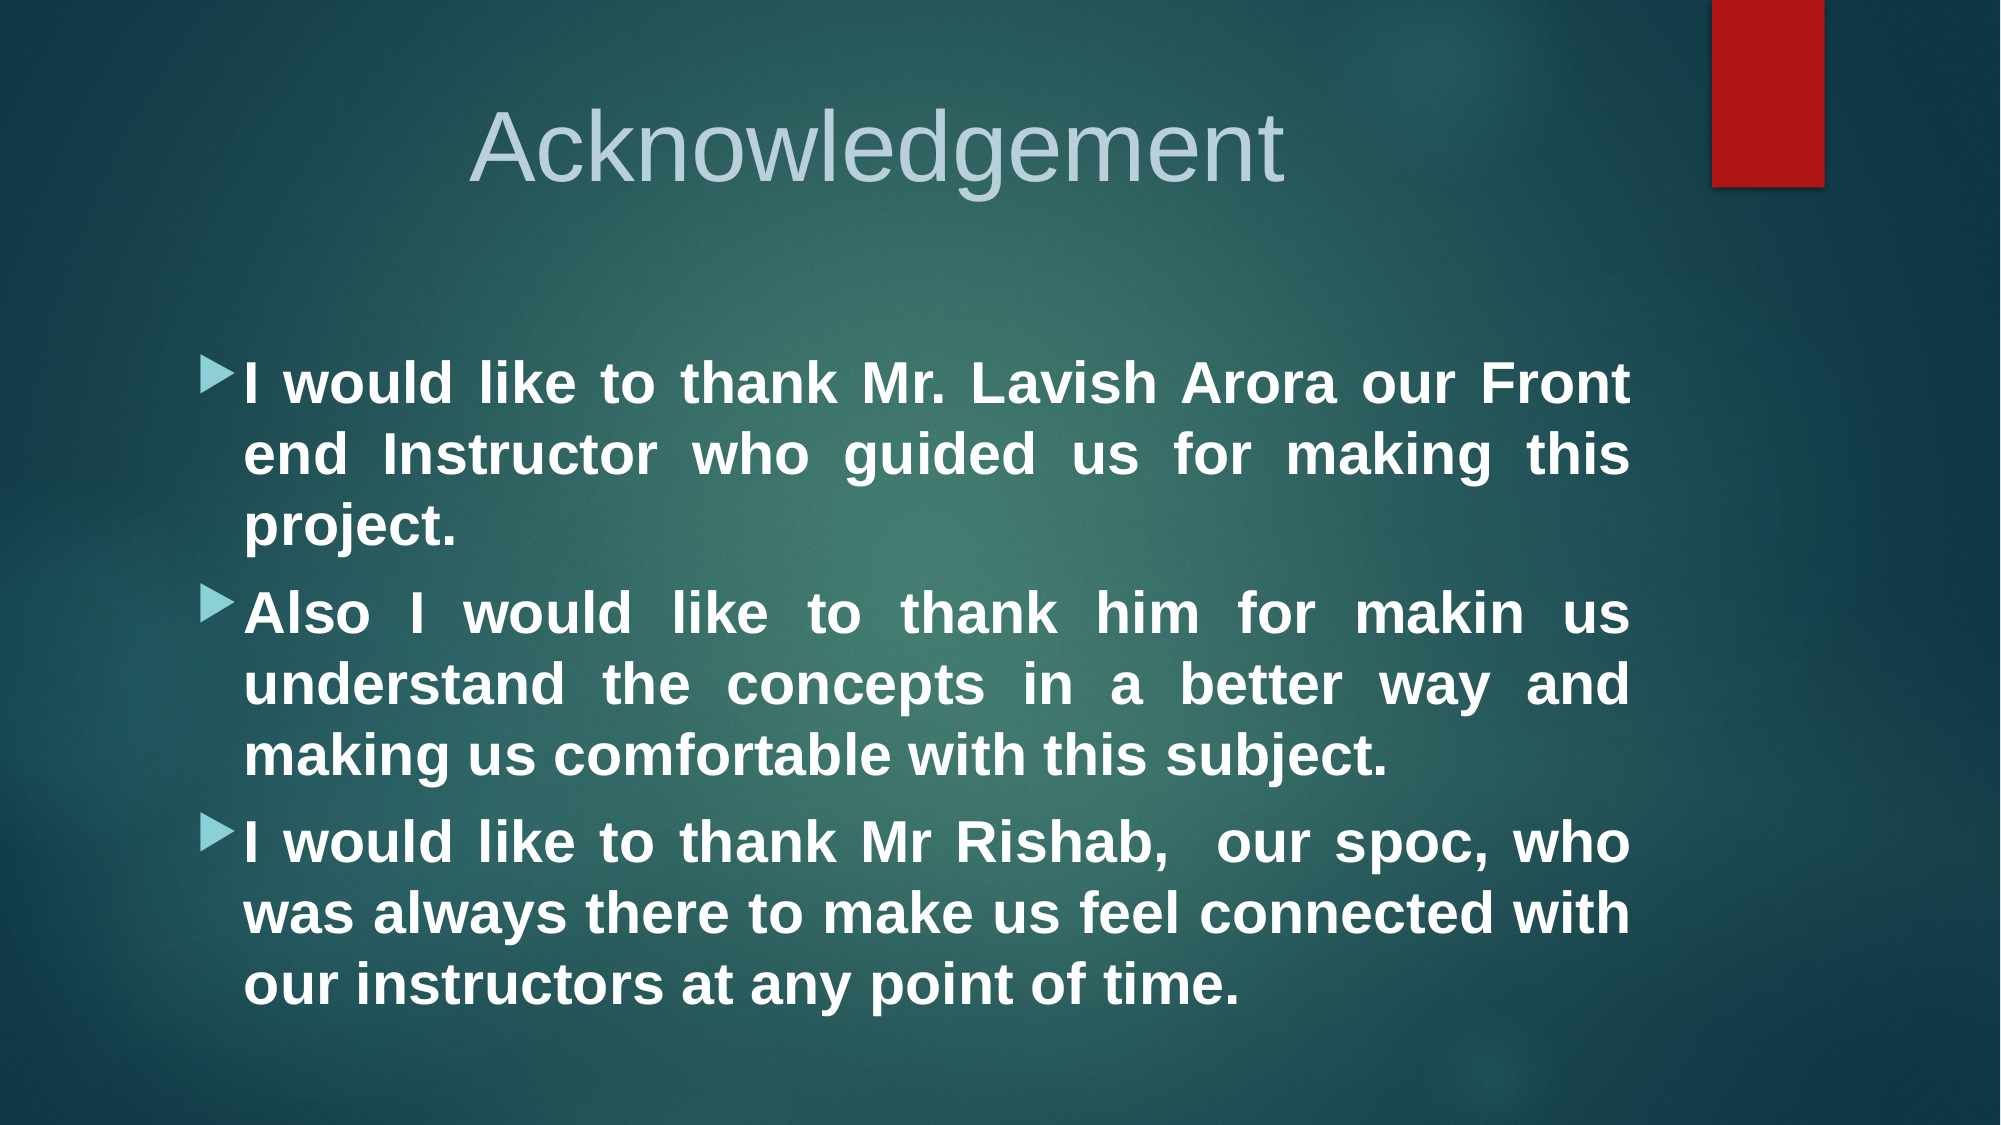

# Acknowledgement
I would like to thank Mr. Lavish Arora our Front end Instructor who guided us for making this project.
Also I would like to thank him for makin us understand the concepts in a better way and making us comfortable with this subject.
I would like to thank Mr Rishab,  our spoc, who was always there to make us feel connected with our instructors at any point of time.